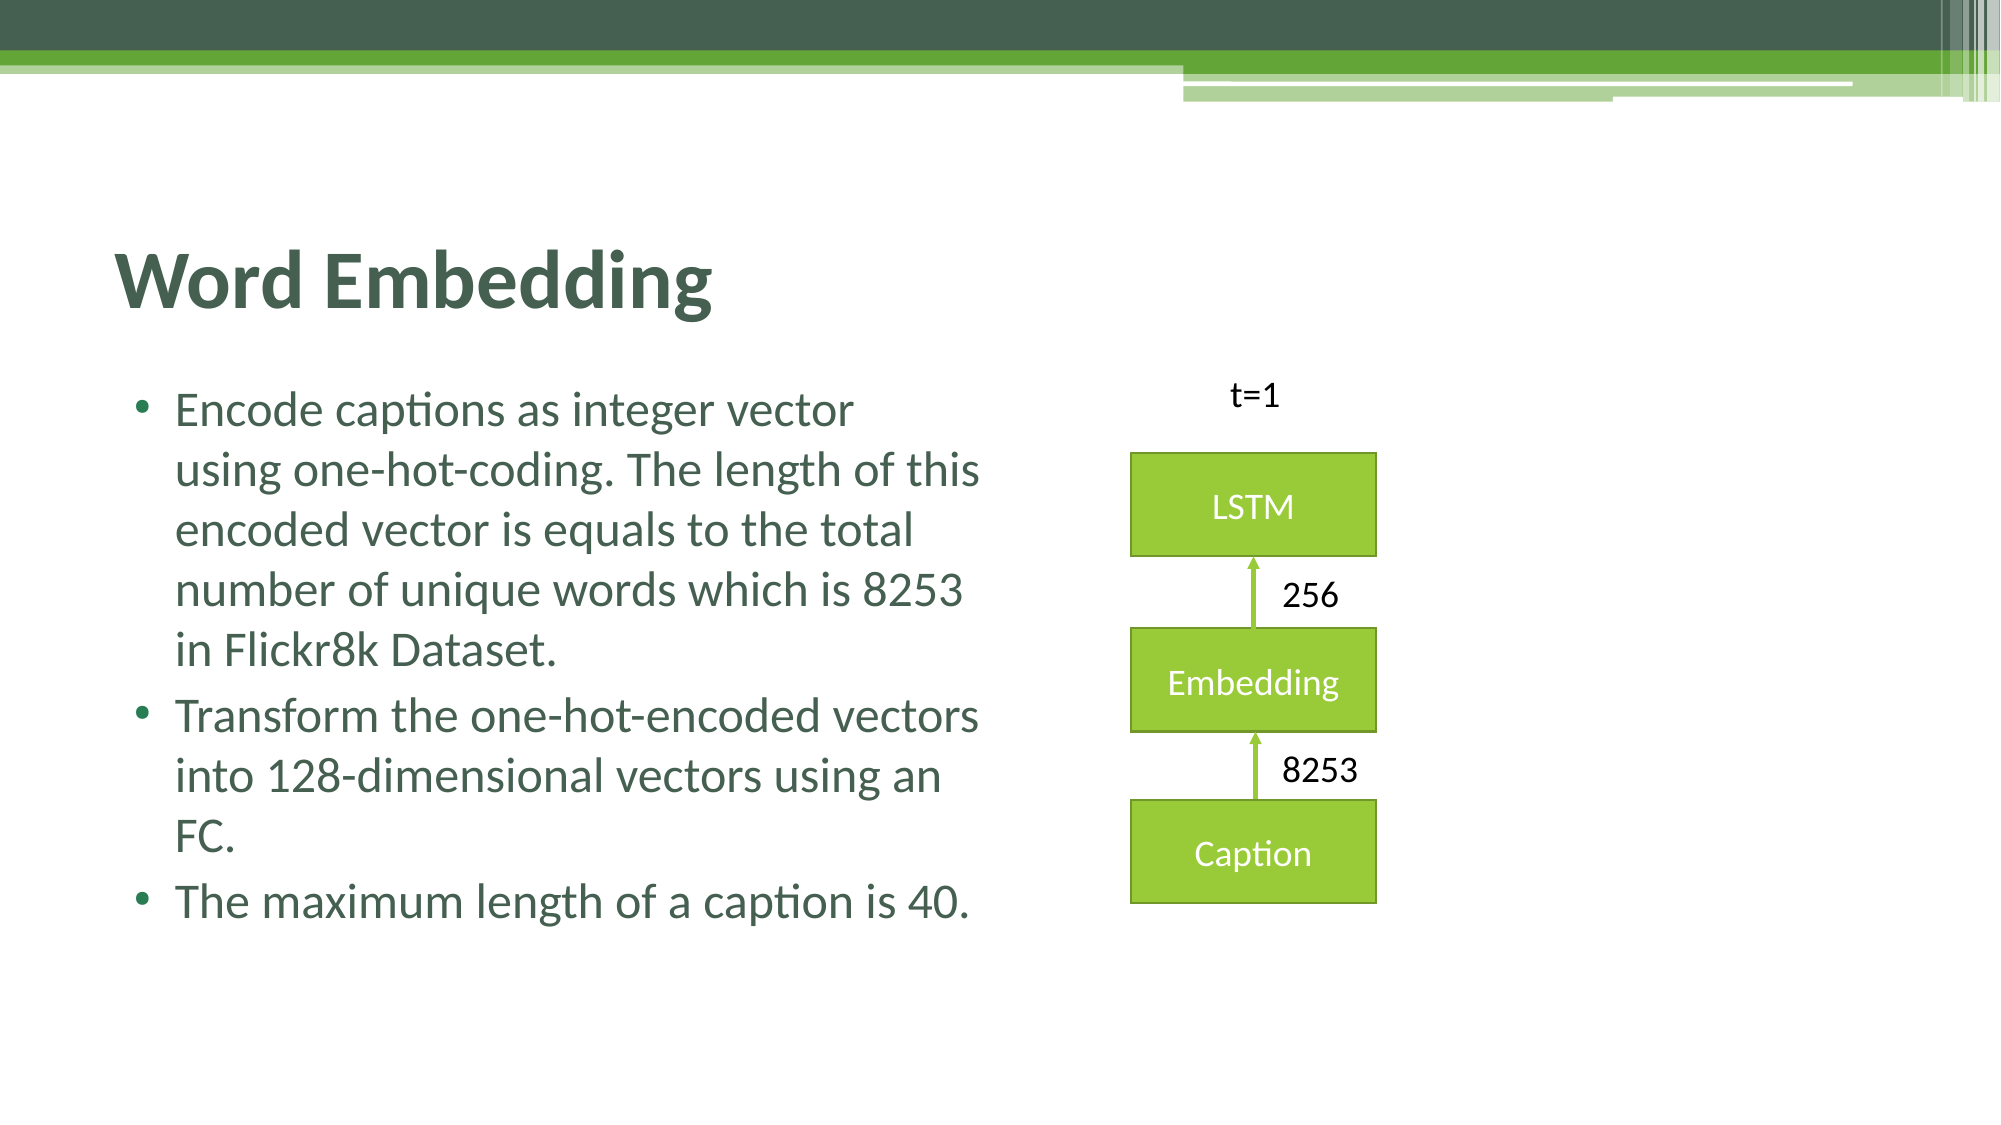

# Word Embedding
t=1
Encode captions as integer vector using one-hot-coding. The length of this encoded vector is equals to the total number of unique words which is 8253 in Flickr8k Dataset.
Transform the one-hot-encoded vectors into 128-dimensional vectors using an FC.
The maximum length of a caption is 40.
LSTM
256
Embedding
8253
Caption